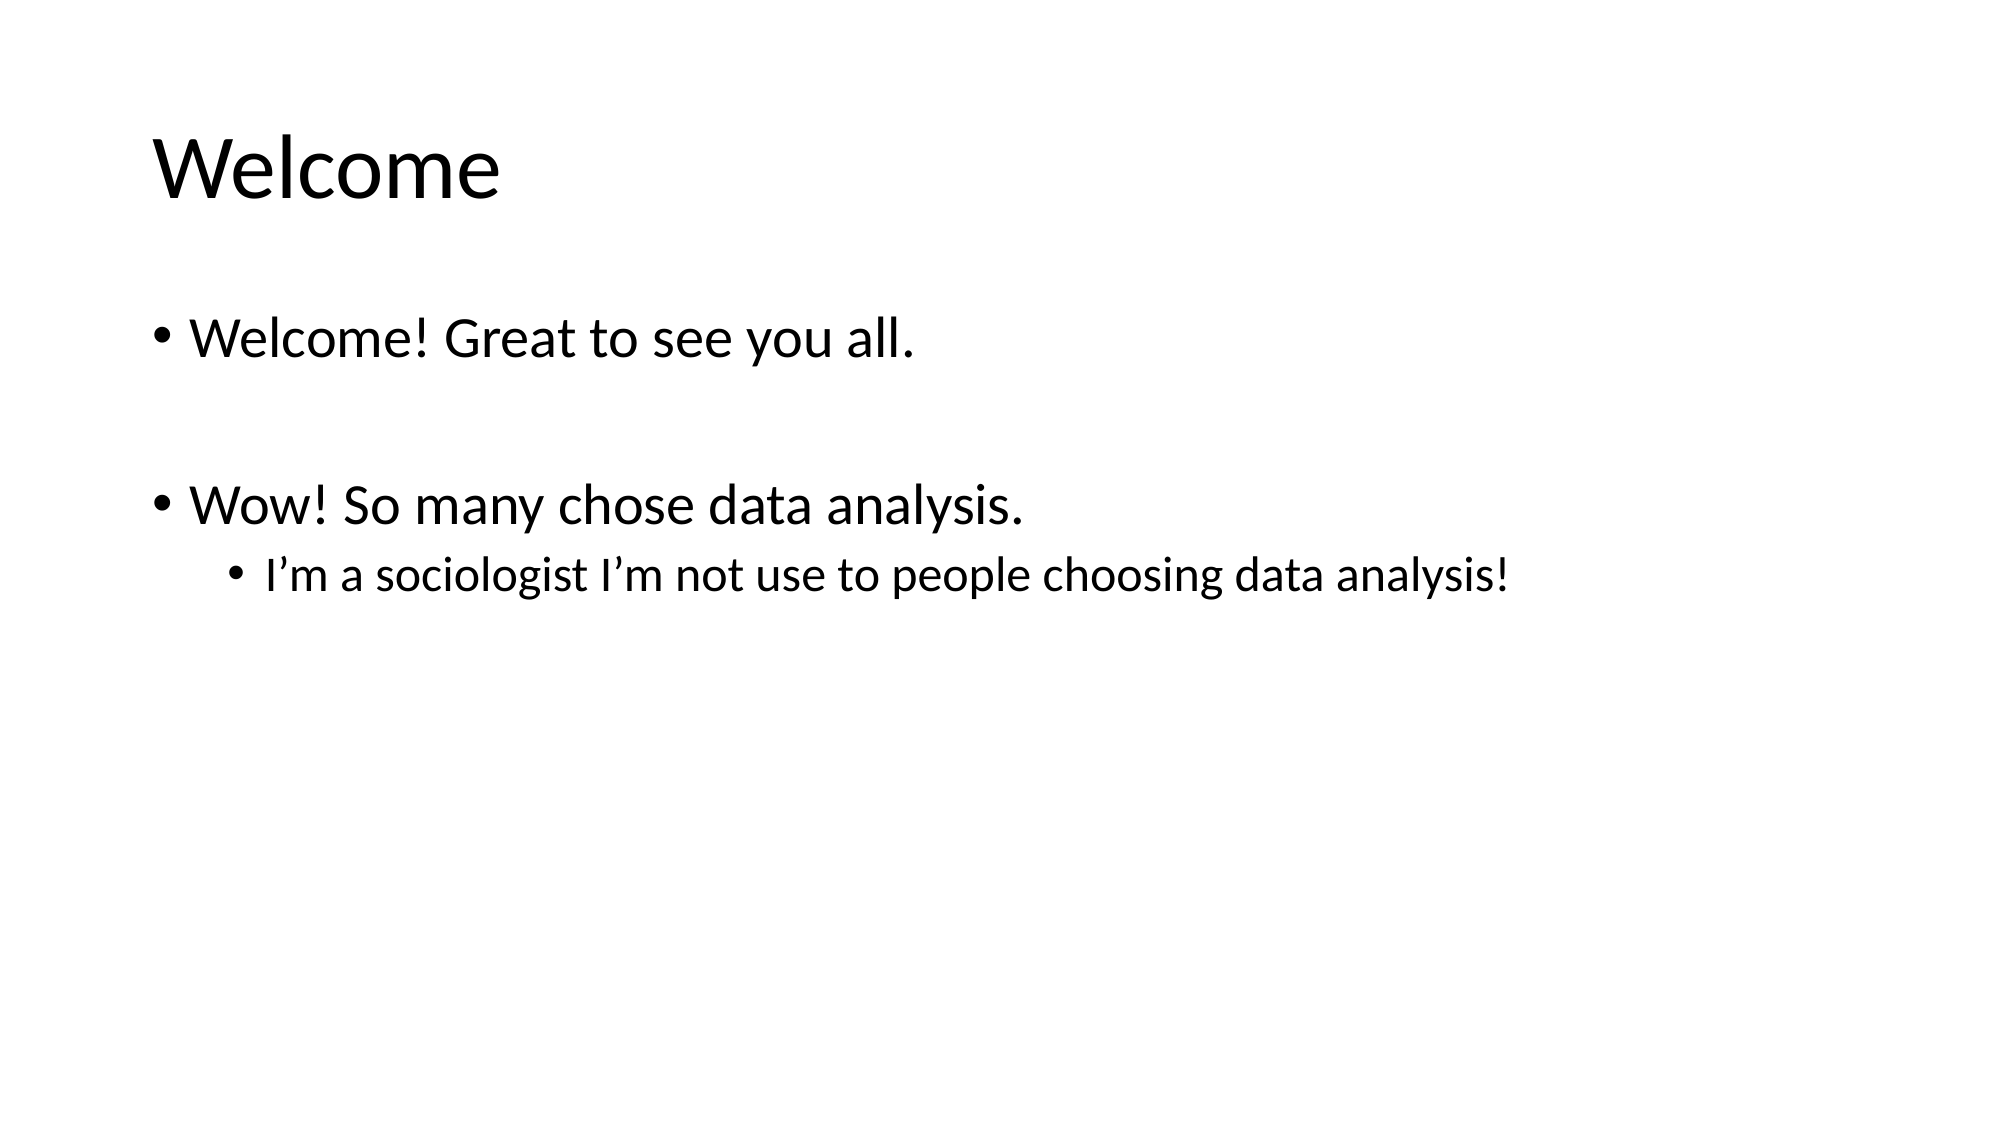

# Welcome
Welcome! Great to see you all.

Wow! So many chose data analysis.
I’m a sociologist I’m not use to people choosing data analysis!